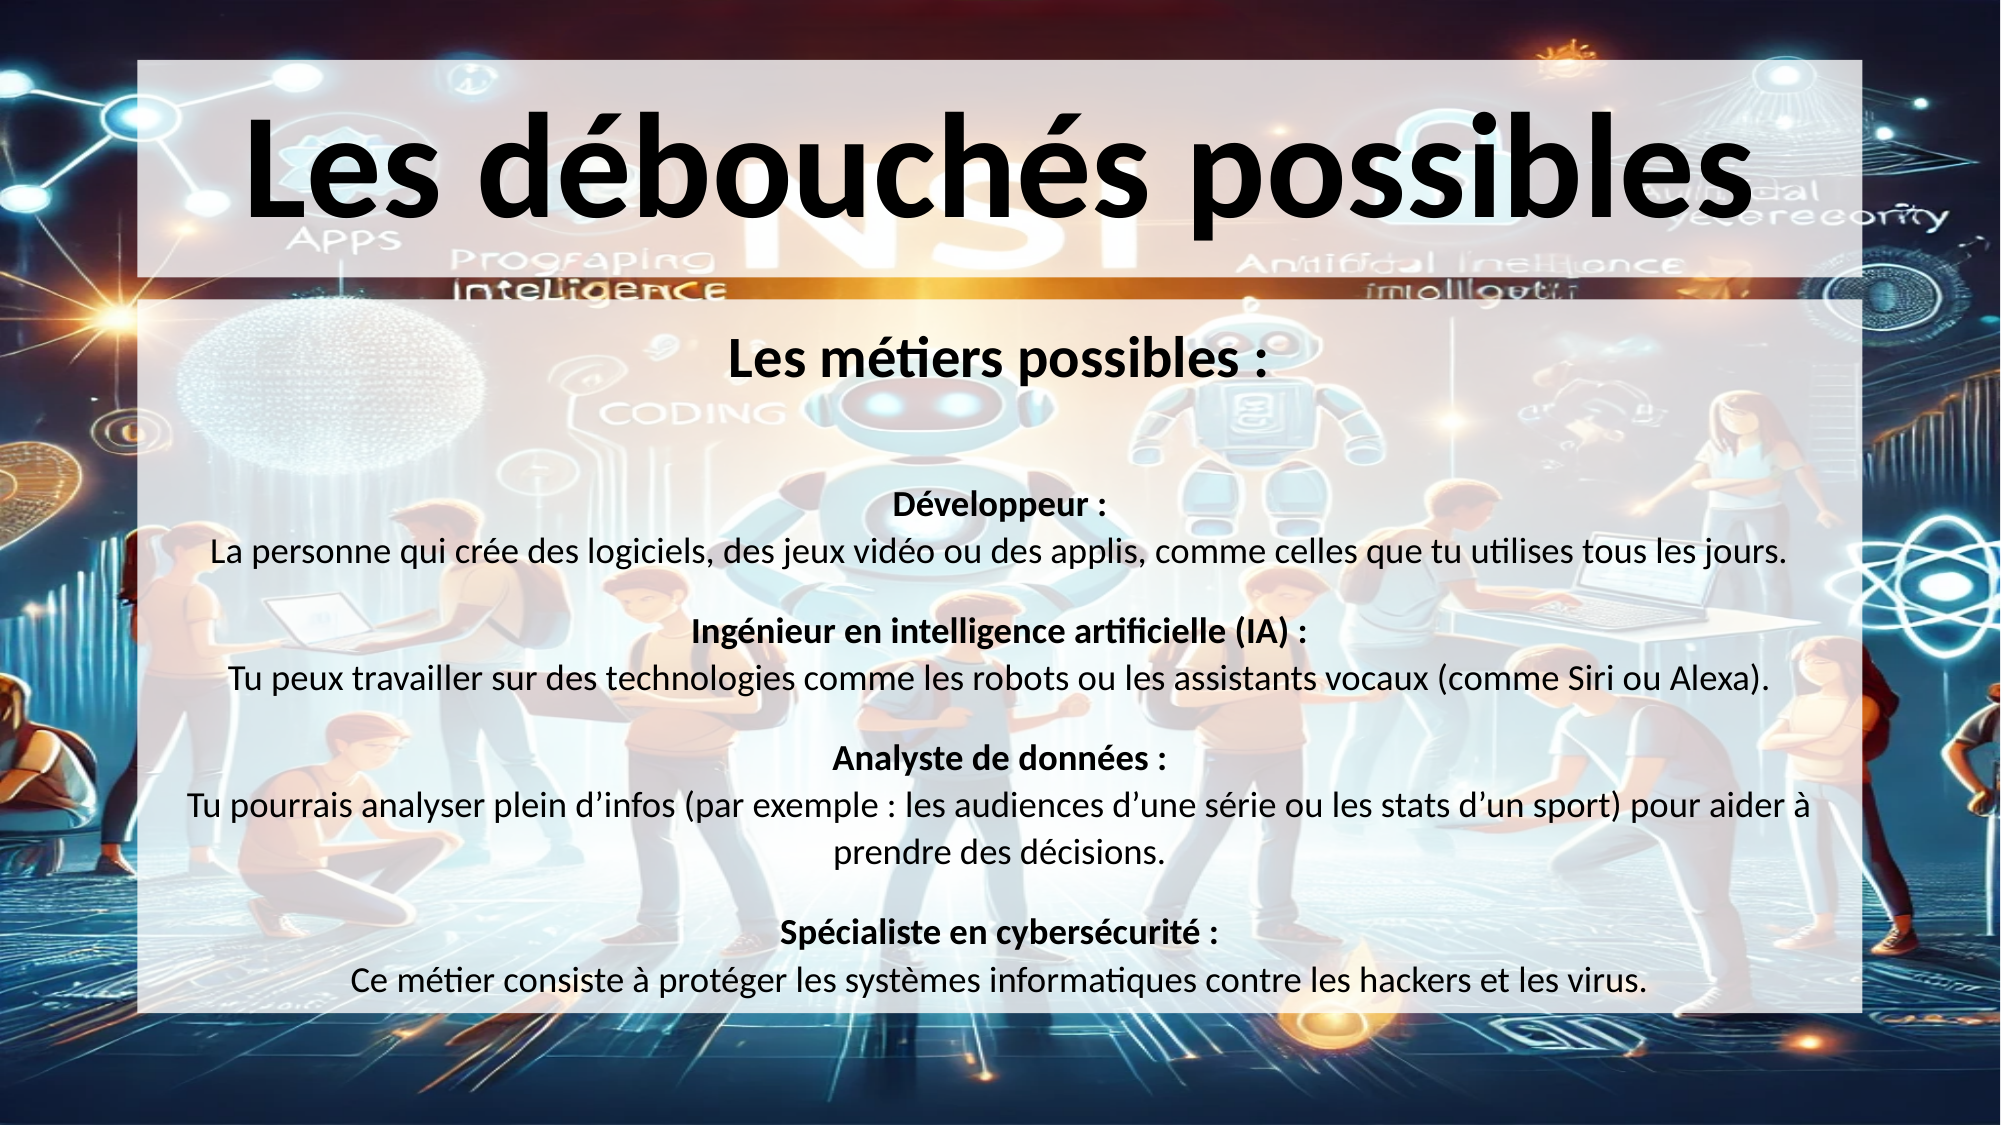

# Les débouchés possibles
Les métiers possibles :

Développeur :
La personne qui crée des logiciels, des jeux vidéo ou des applis, comme celles que tu utilises tous les jours.
Ingénieur en intelligence artificielle (IA) :
Tu peux travailler sur des technologies comme les robots ou les assistants vocaux (comme Siri ou Alexa).
Analyste de données :
Tu pourrais analyser plein d’infos (par exemple : les audiences d’une série ou les stats d’un sport) pour aider à prendre des décisions.
Spécialiste en cybersécurité :
Ce métier consiste à protéger les systèmes informatiques contre les hackers et les virus.